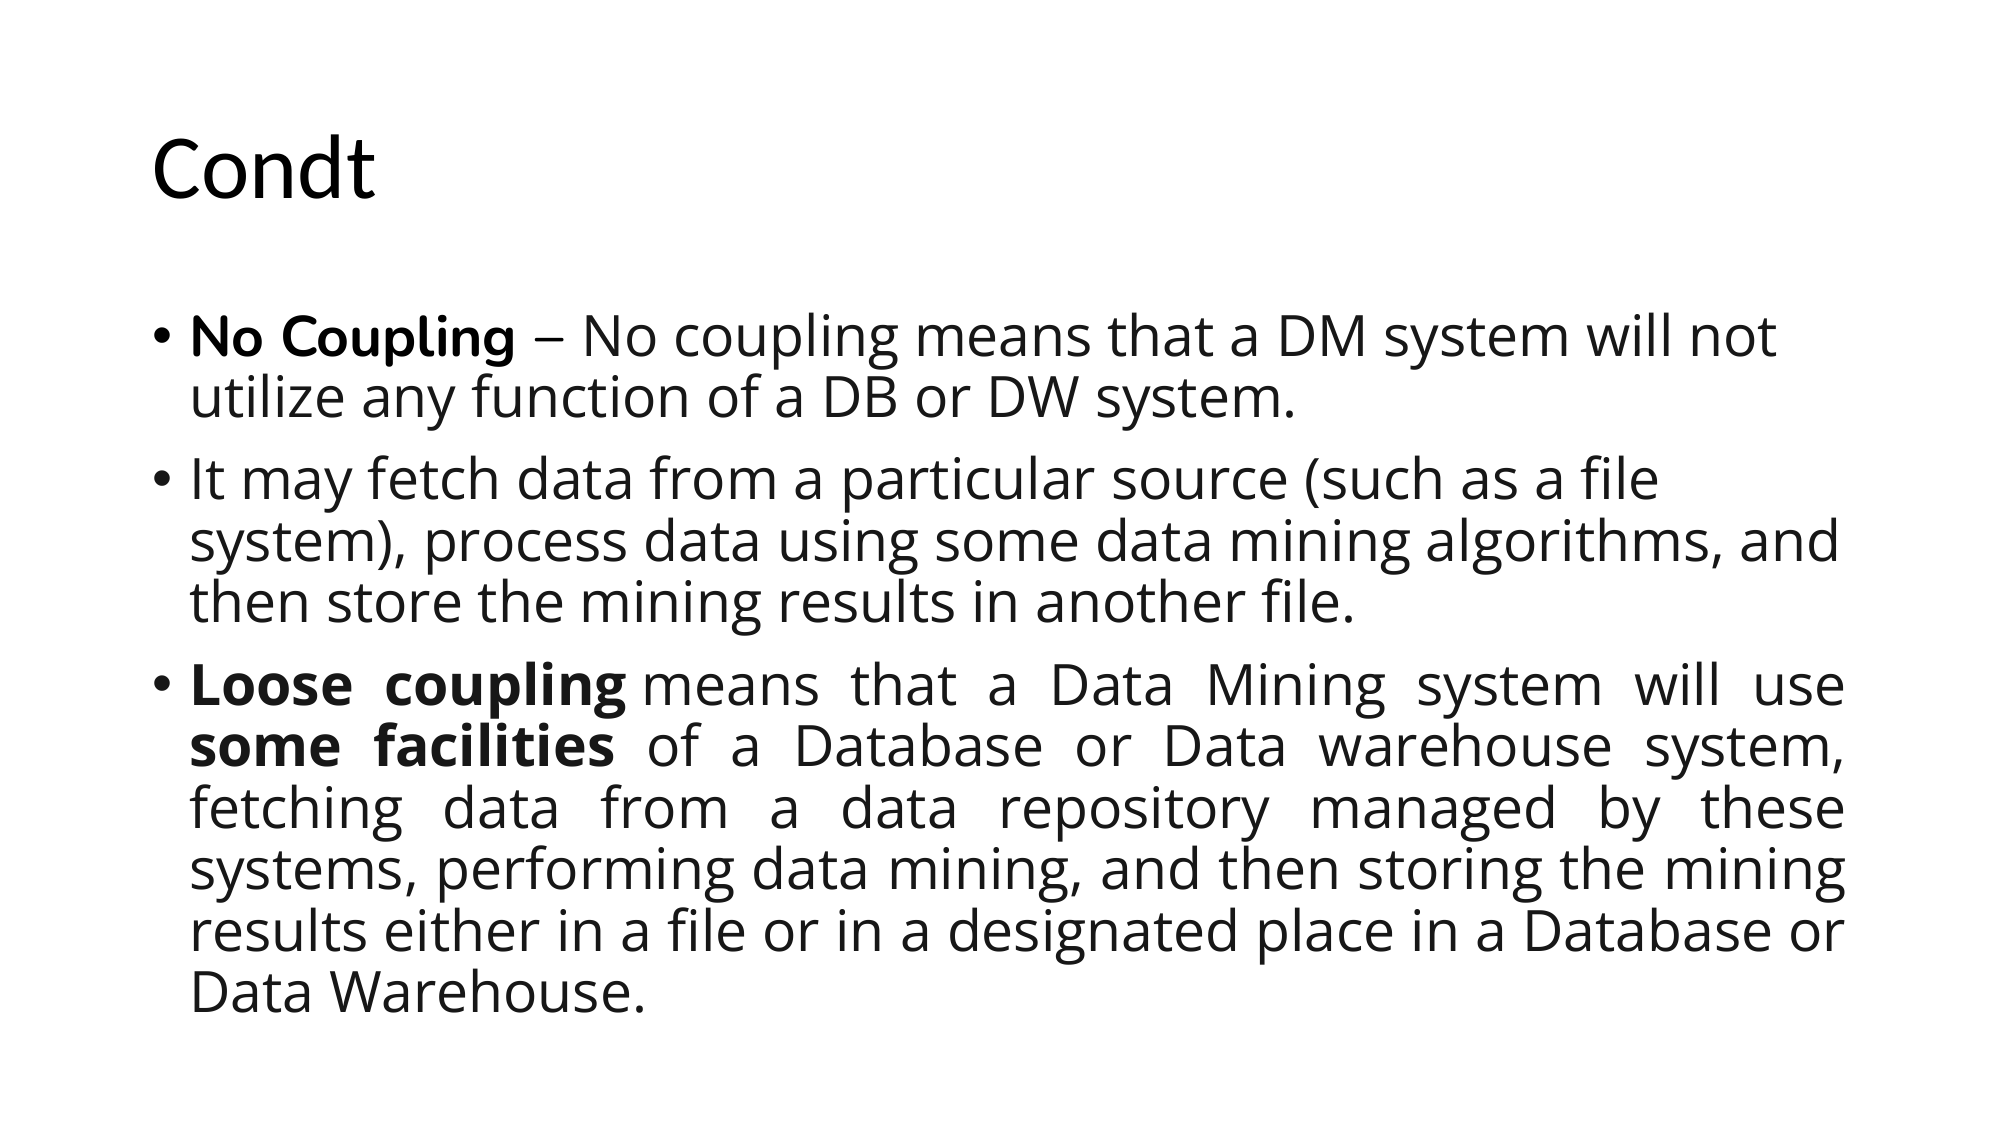

# Condt
No Coupling − No coupling means that a DM system will not utilize any function of a DB or DW system.
It may fetch data from a particular source (such as a file system), process data using some data mining algorithms, and then store the mining results in another file.
Loose coupling means that a Data Mining system will use some facilities of a Database or Data warehouse system, fetching data from a data repository managed by these systems, performing data mining, and then storing the mining results either in a file or in a designated place in a Database or Data Warehouse.